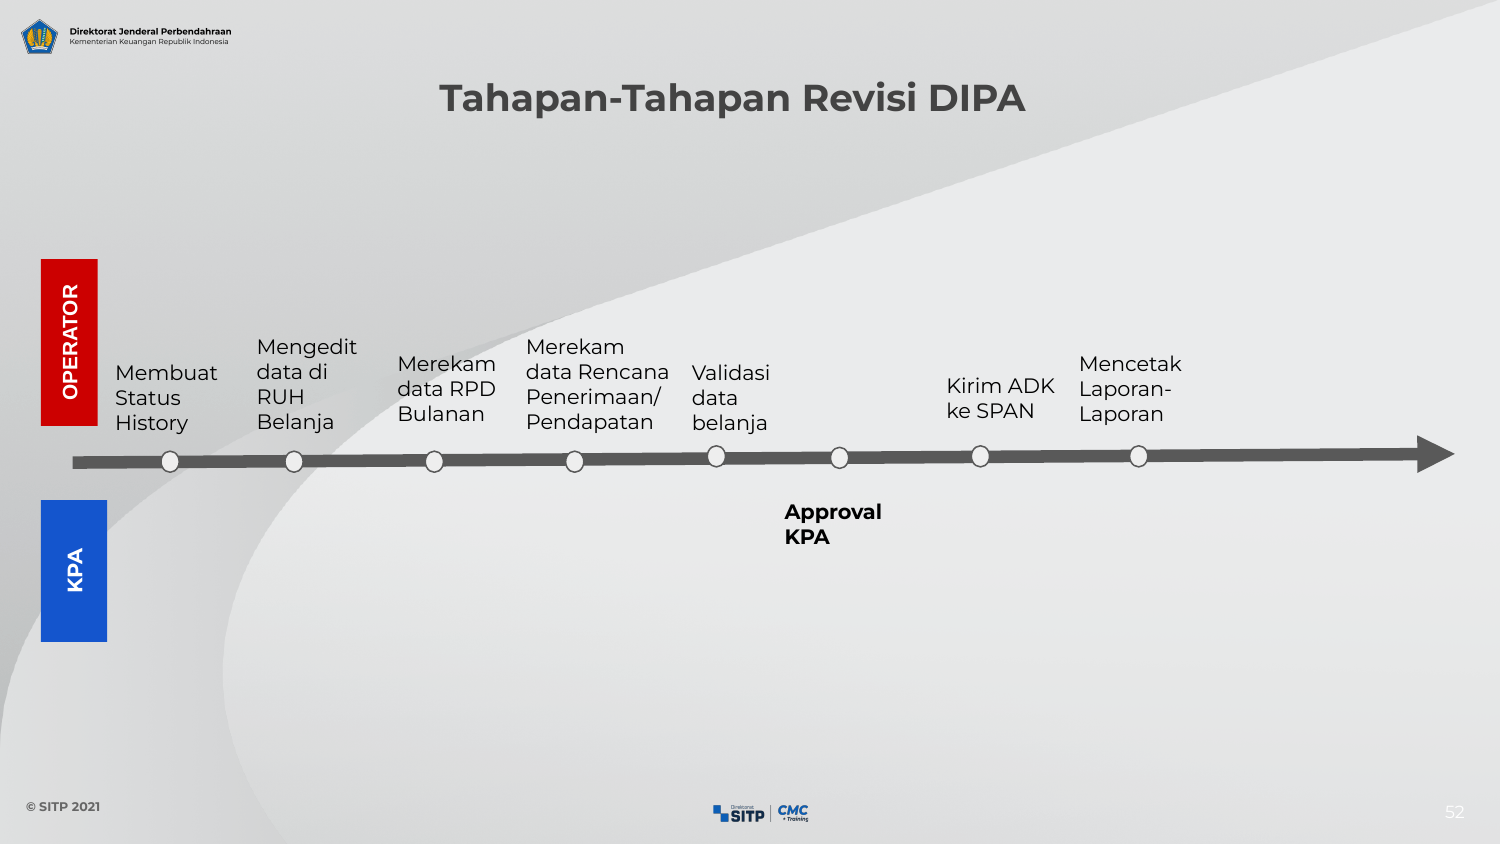

Tahapan-Tahapan Revisi DIPA
OPERATOR
Mengedit data di RUH Belanja
Merekam data Rencana Penerimaan/ Pendapatan
Merekam data RPD Bulanan
Mencetak Laporan- Laporan
Membuat Status History
Validasi data belanja
Kirim ADK ke SPAN

Approval KPA
KPA
52